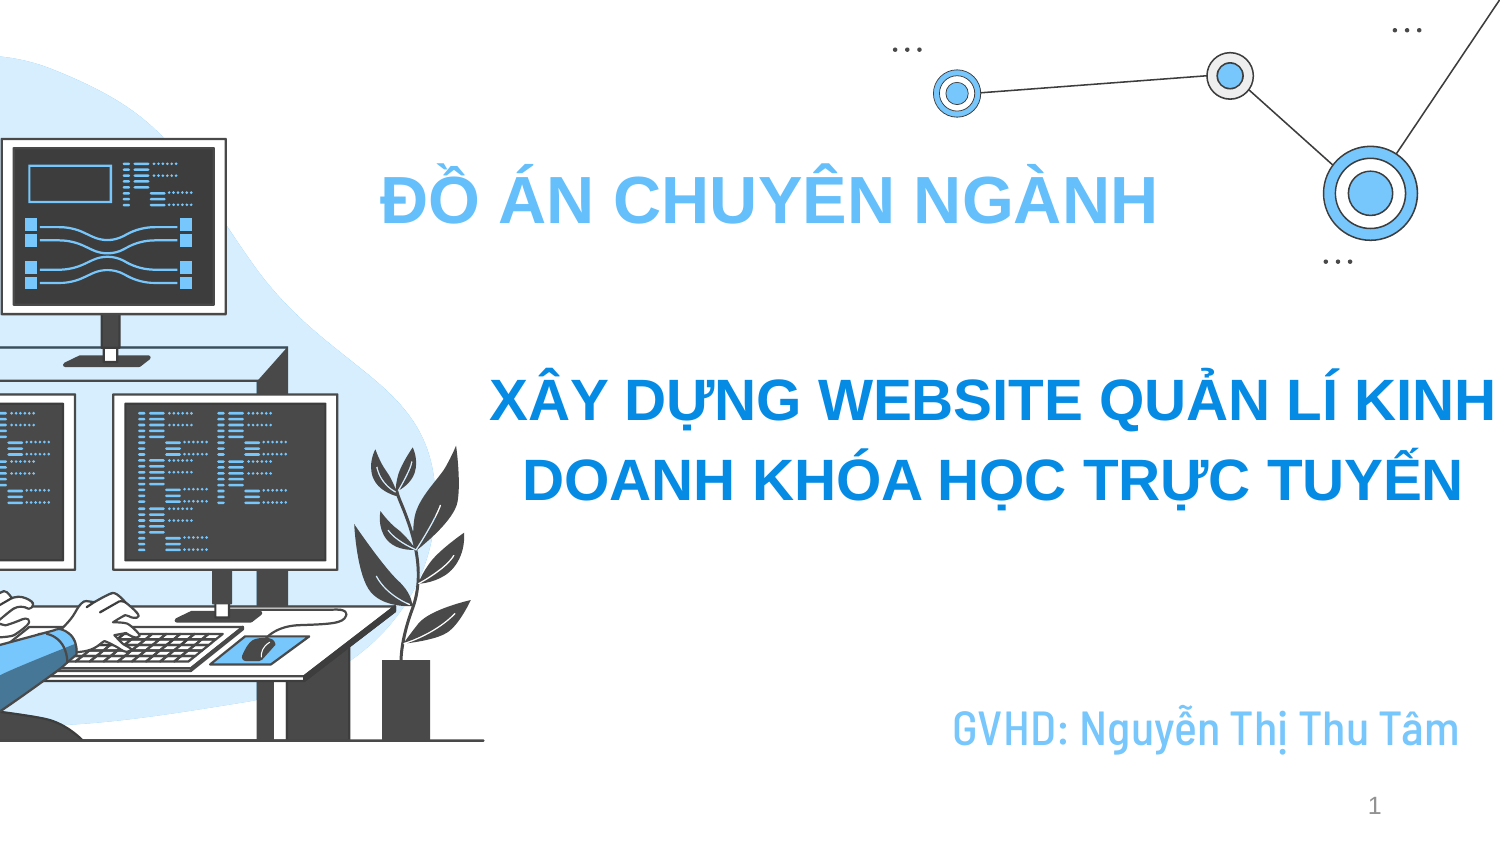

# ĐỒ ÁN CHUYÊN NGÀNH
XÂY DỰNG WEBSITE QUẢN LÍ KINH DOANH KHÓA HỌC TRỰC TUYẾN
GVHD: Nguyễn Thị Thu Tâm

1